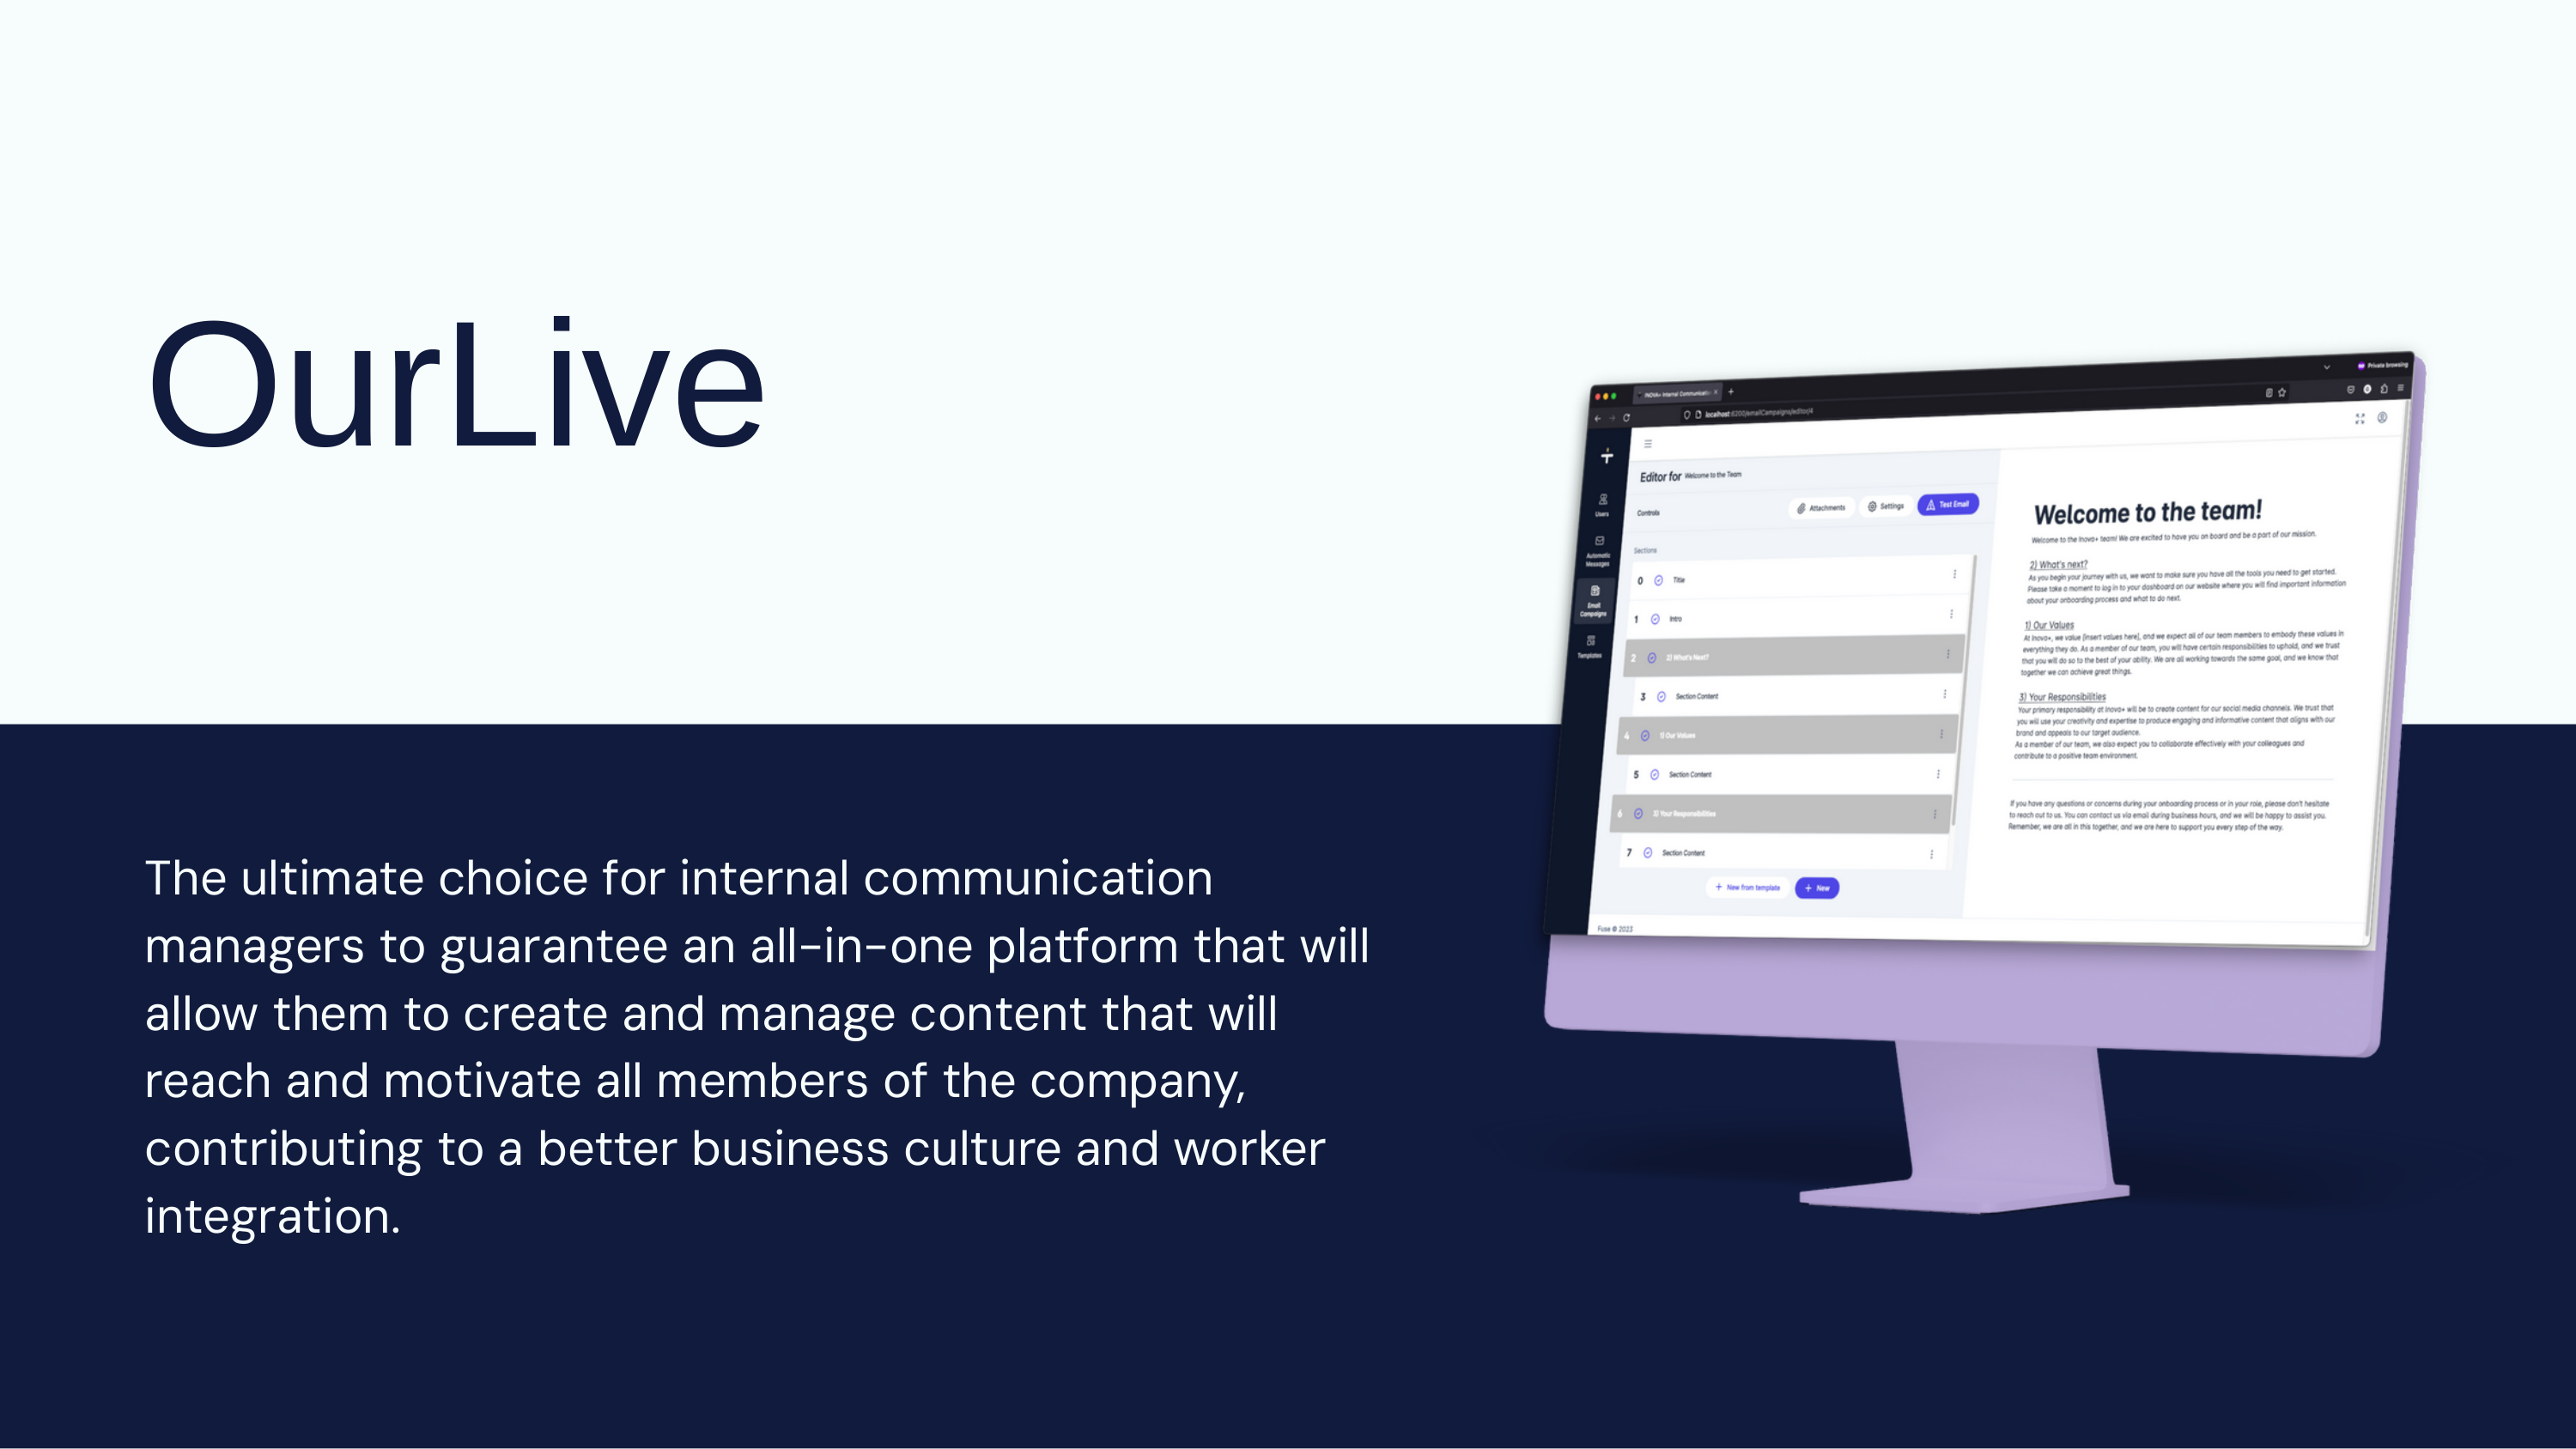

OurLive

The ultimate choice for internal communication managers to guarantee an all-in-one platform that will allow them to create and manage content that will reach and motivate all members of the company, contributing to a better business culture and worker integration.